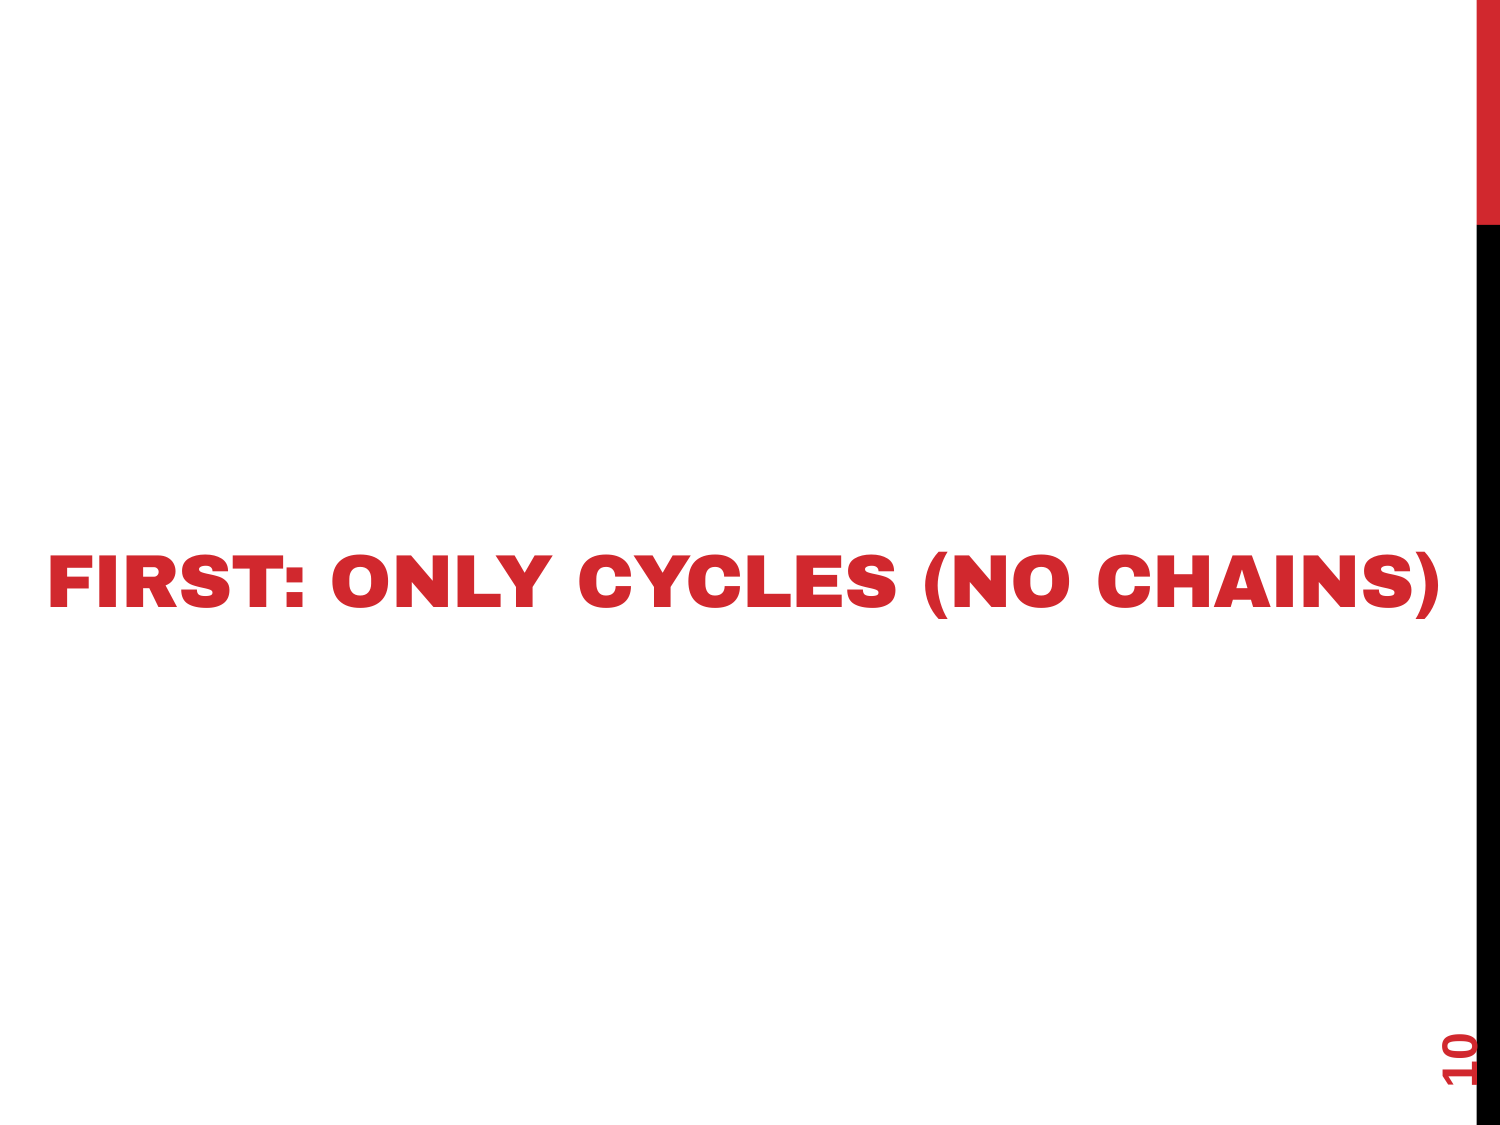

# First: Only Cycles (no Chains)
10